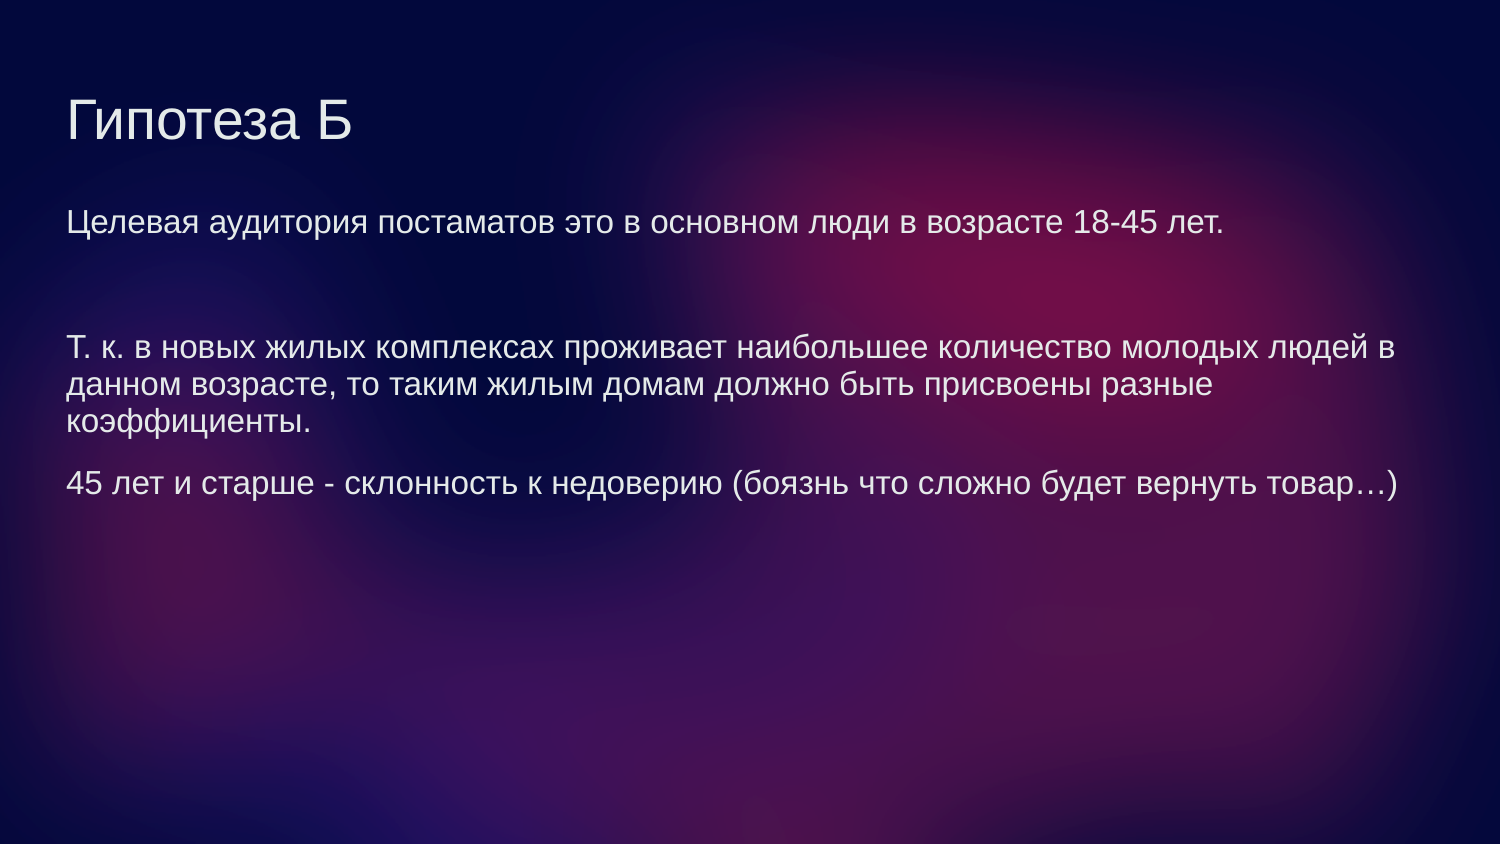

# Гипотеза Б
Целевая аудитория постаматов это в основном люди в возрасте 18-45 лет.

Т. к. в новых жилых комплексах проживает наибольшее количество молодых людей в данном возрасте, то таким жилым домам должно быть присвоены разные коэффициенты.
45 лет и старше - склонность к недоверию (боязнь что сложно будет вернуть товар…)